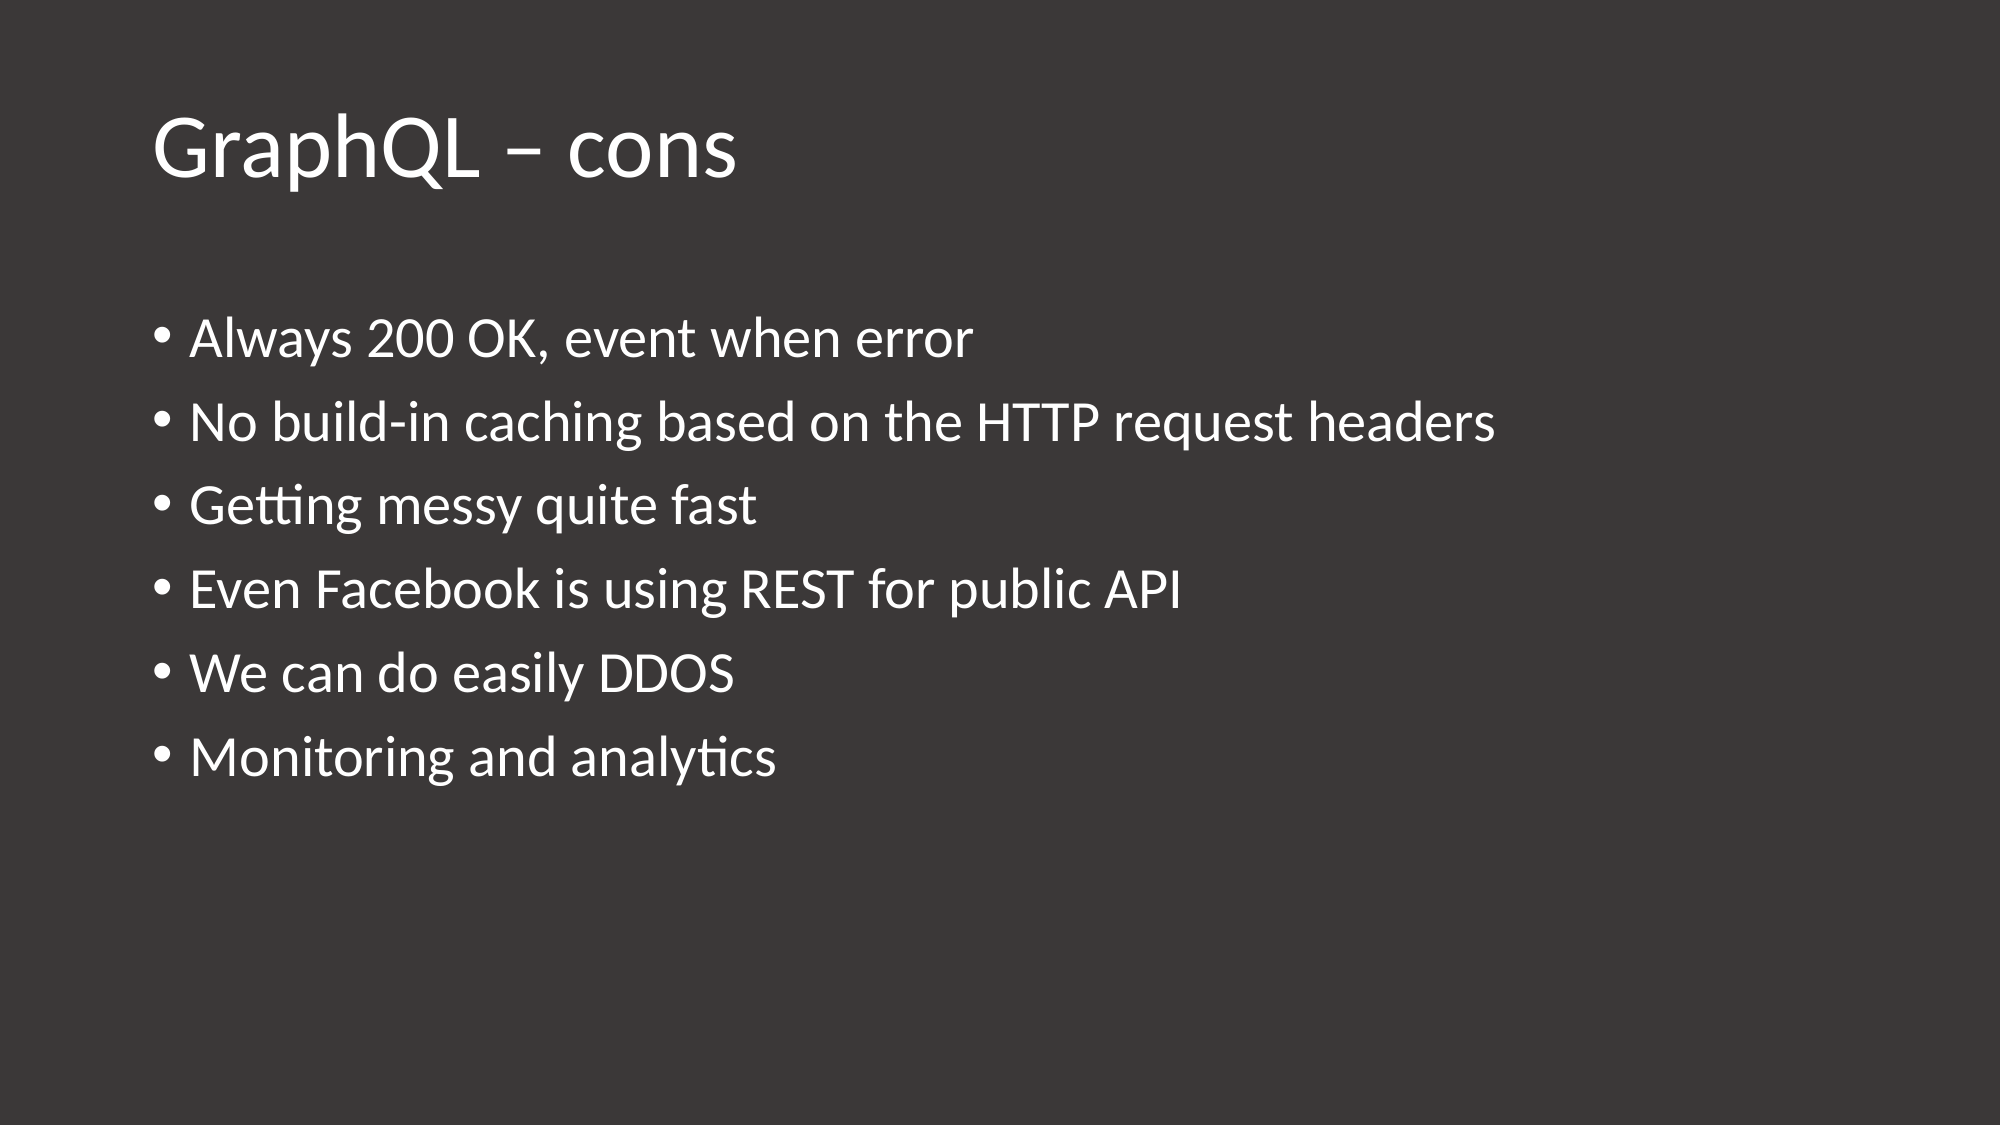

# GraphQL – cons

Always 200 OK, event when error
No build-in caching based on the HTTP request headers
Getting messy quite fast
Even Facebook is using REST for public API
We can do easily DDOS
Monitoring and analytics